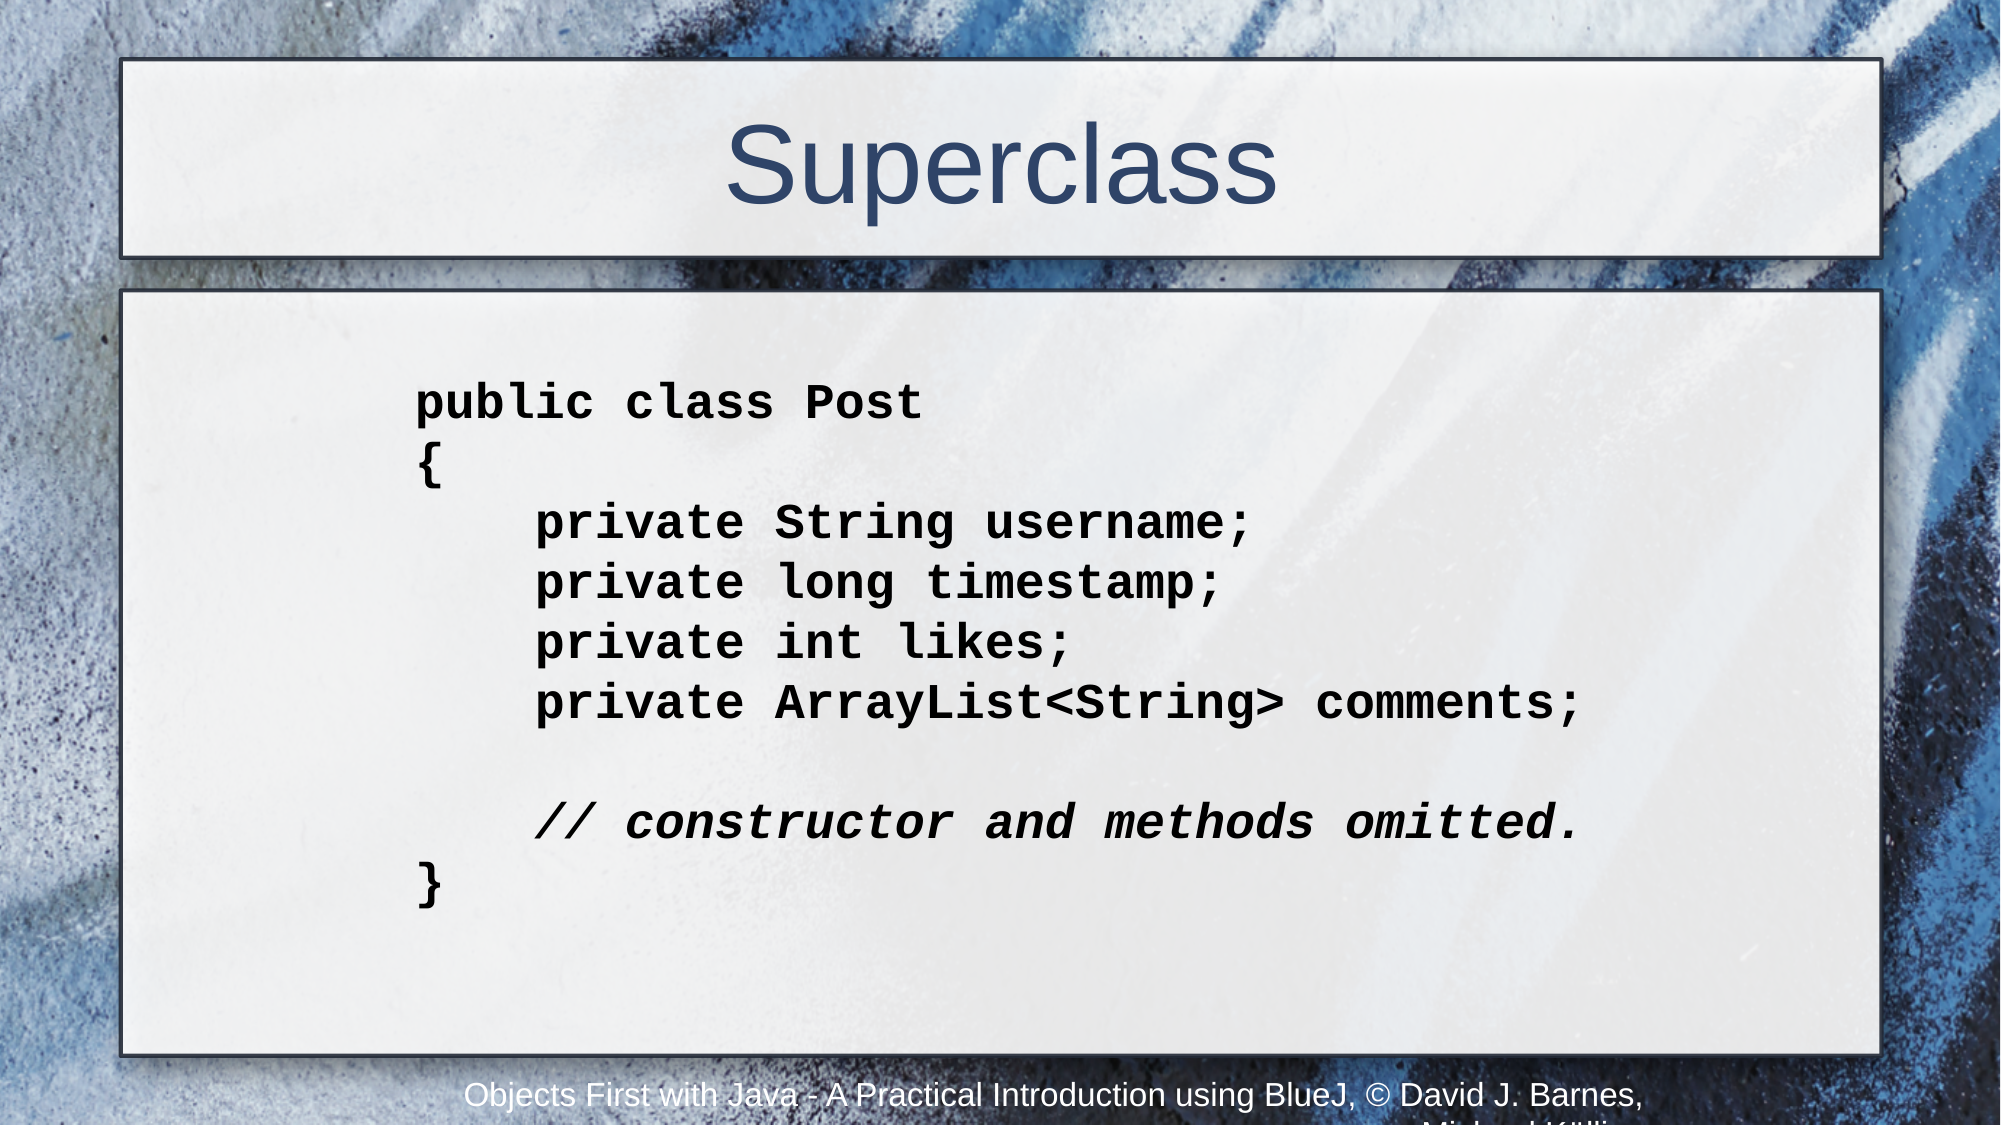

# Superclass
public class Post
{
    private String username;
    private long timestamp;
    private int likes;
    private ArrayList<String> comments;

    // constructor and methods omitted.
}